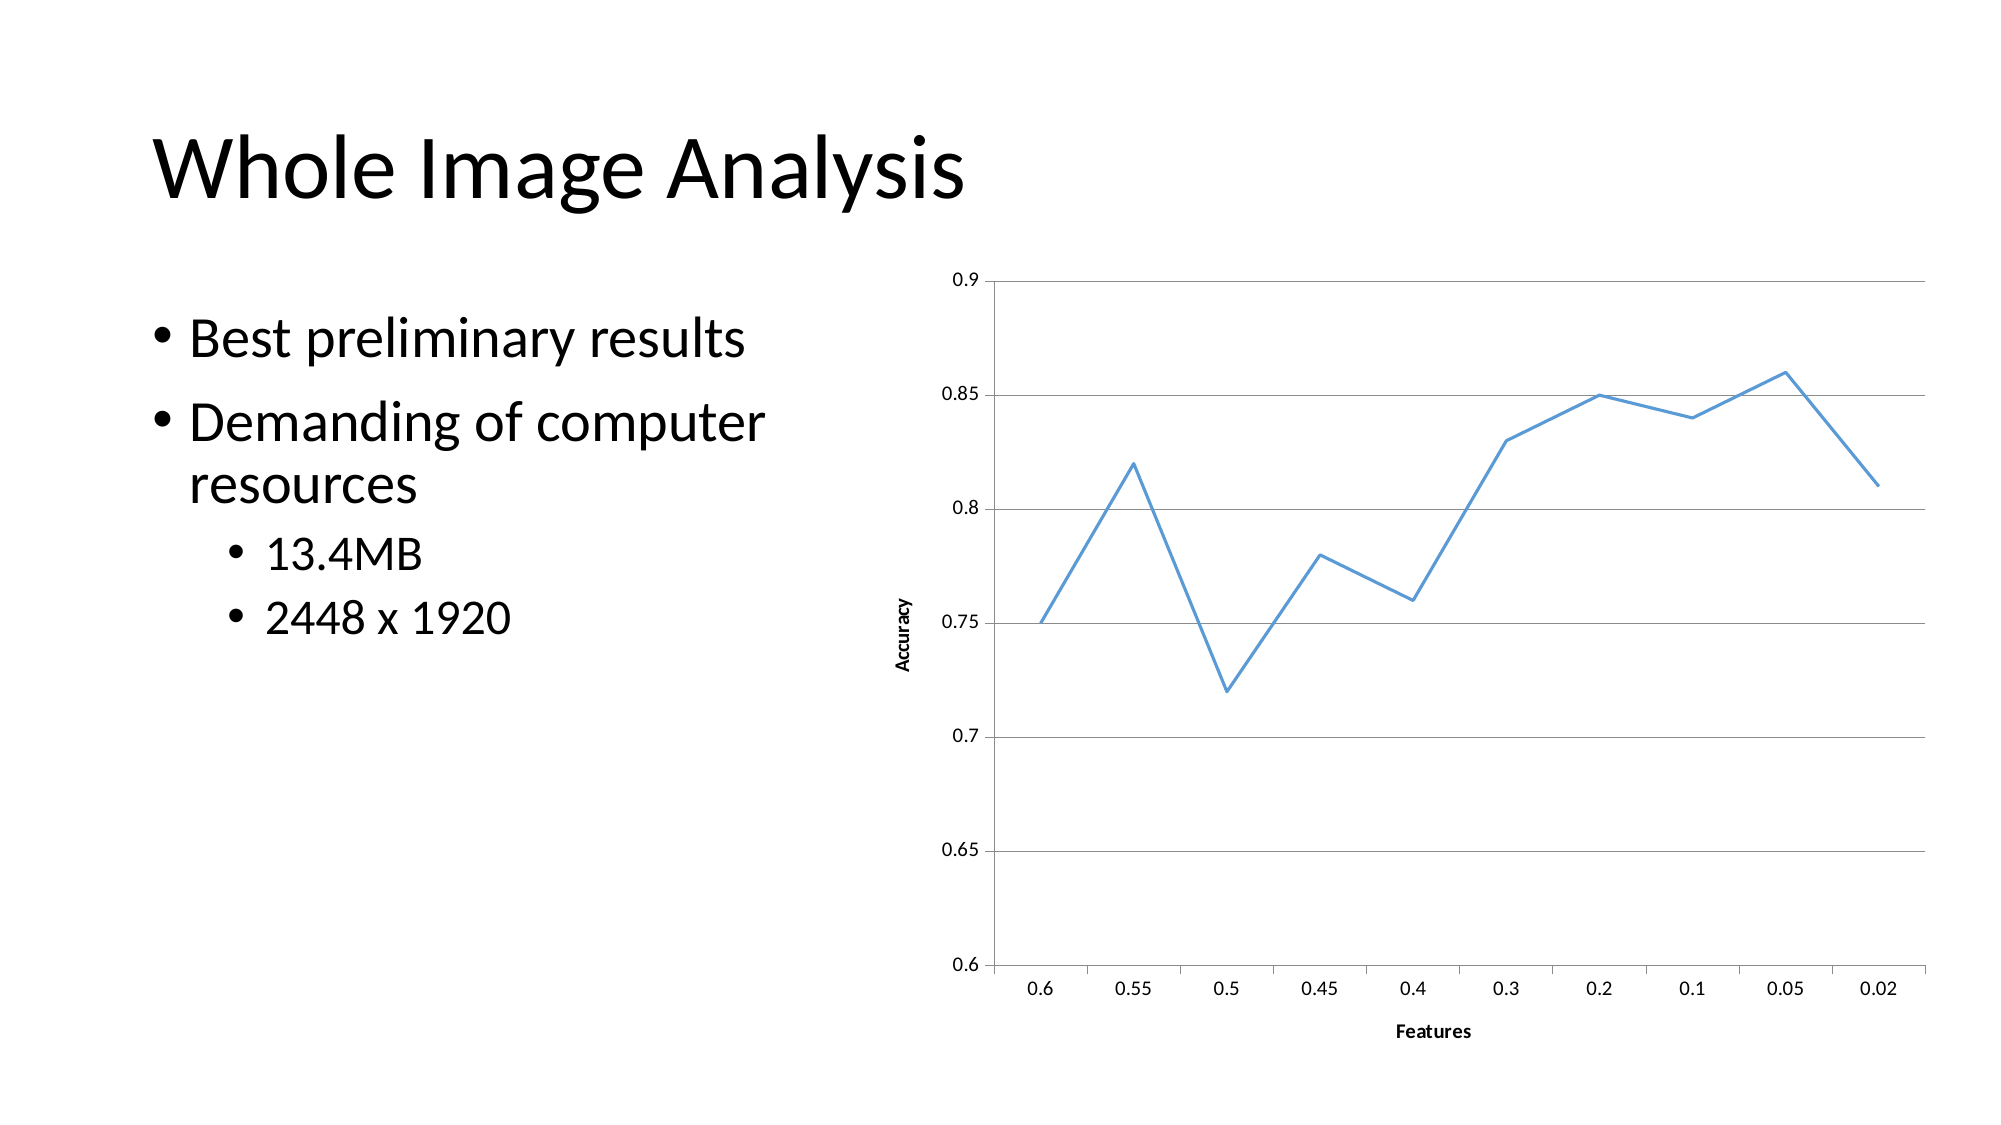

# Whole Image Analysis

### Chart

| Category |  |
|---|---|
| 0.6 | 0.75 |
| 0.55000000000000004 | 0.82 |
| 0.5 | 0.72 |
| 0.45 | 0.78 |
| 0.4 | 0.76 |
| 0.3 | 0.83 |
| 0.2 | 0.85 |
| 0.1 | 0.84 |
| 0.05 | 0.86 |
| 0.02 | 0.81 |
Best preliminary results
Demanding of computer resources
13.4MB
2448 x 1920